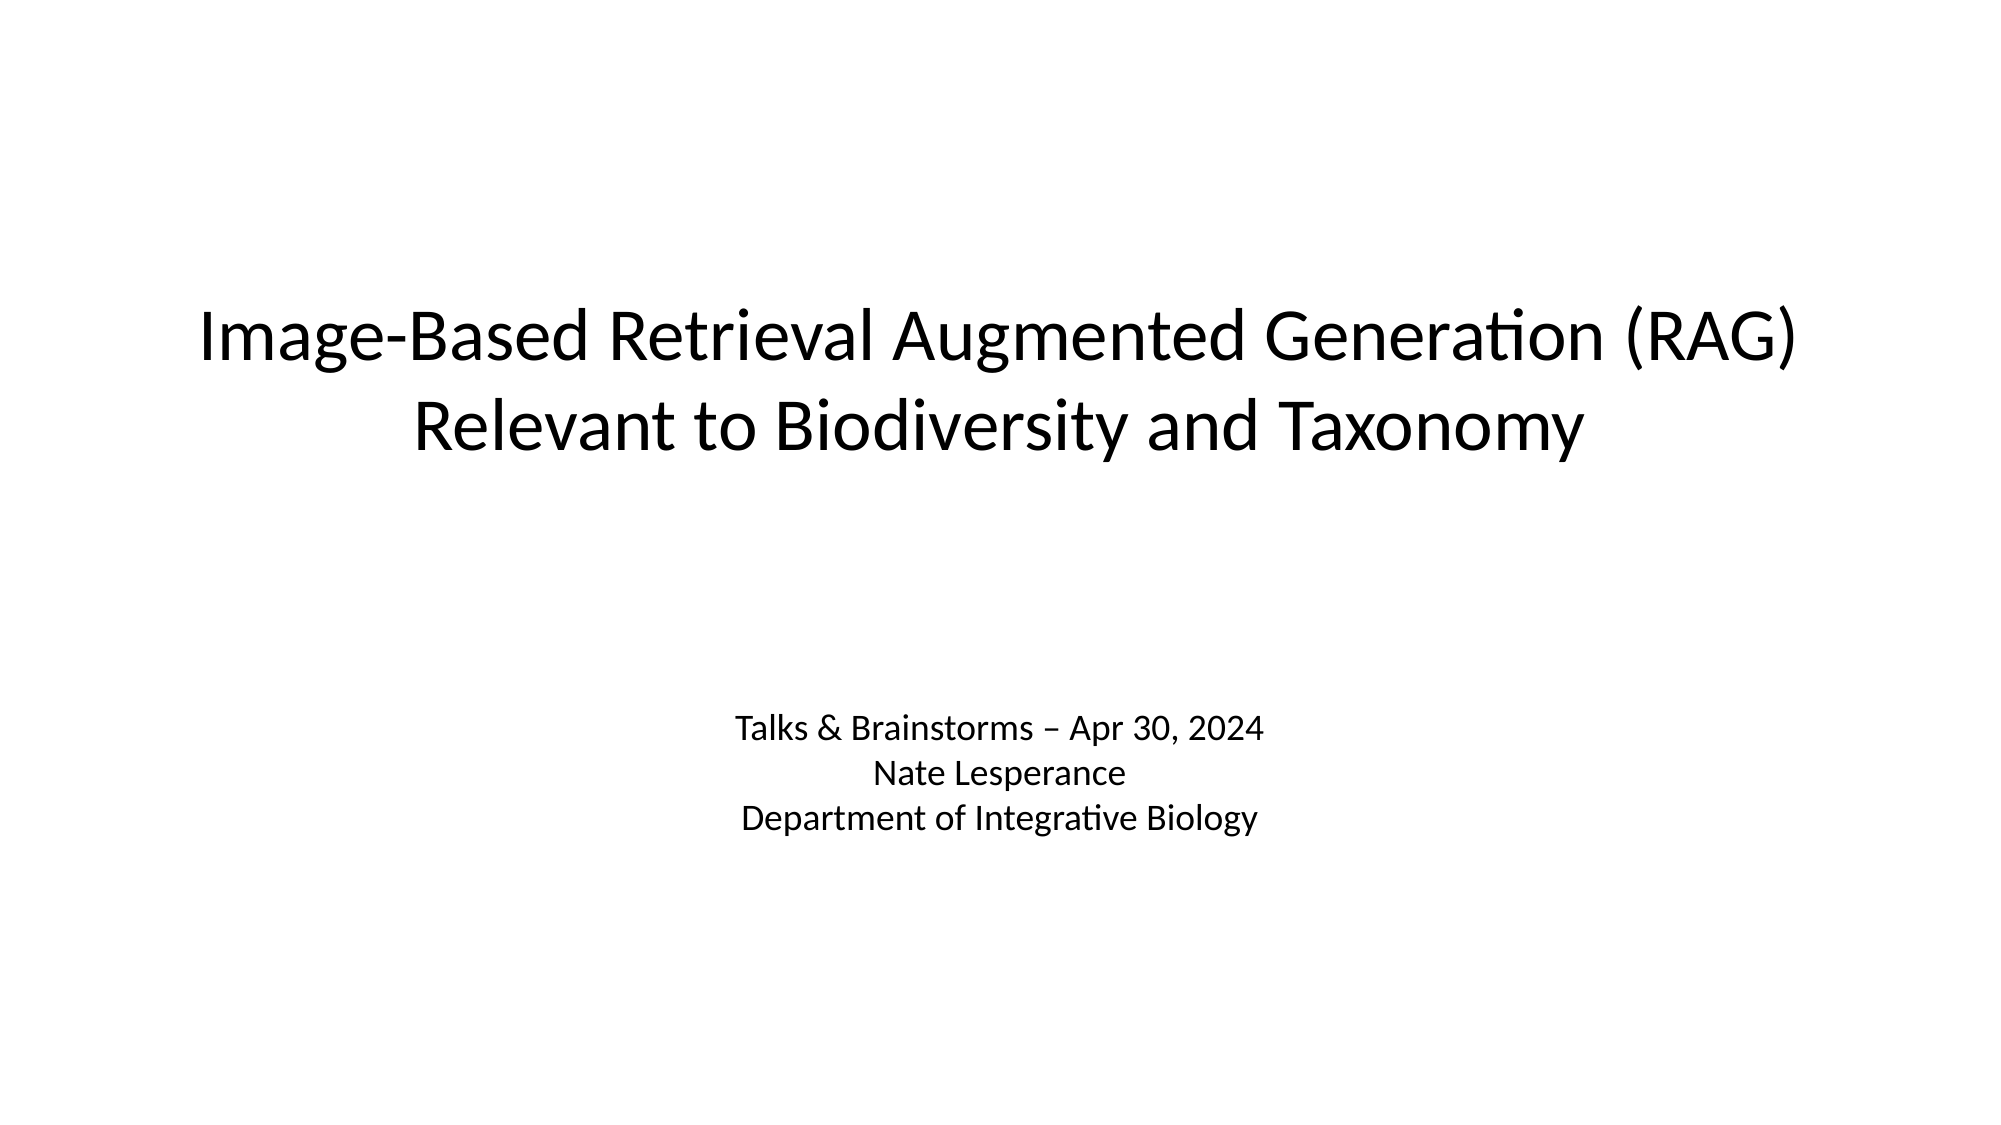

Image-Based Retrieval Augmented Generation (RAG) Relevant to Biodiversity and Taxonomy
Talks & Brainstorms – Apr 30, 2024
Nate Lesperance
Department of Integrative Biology